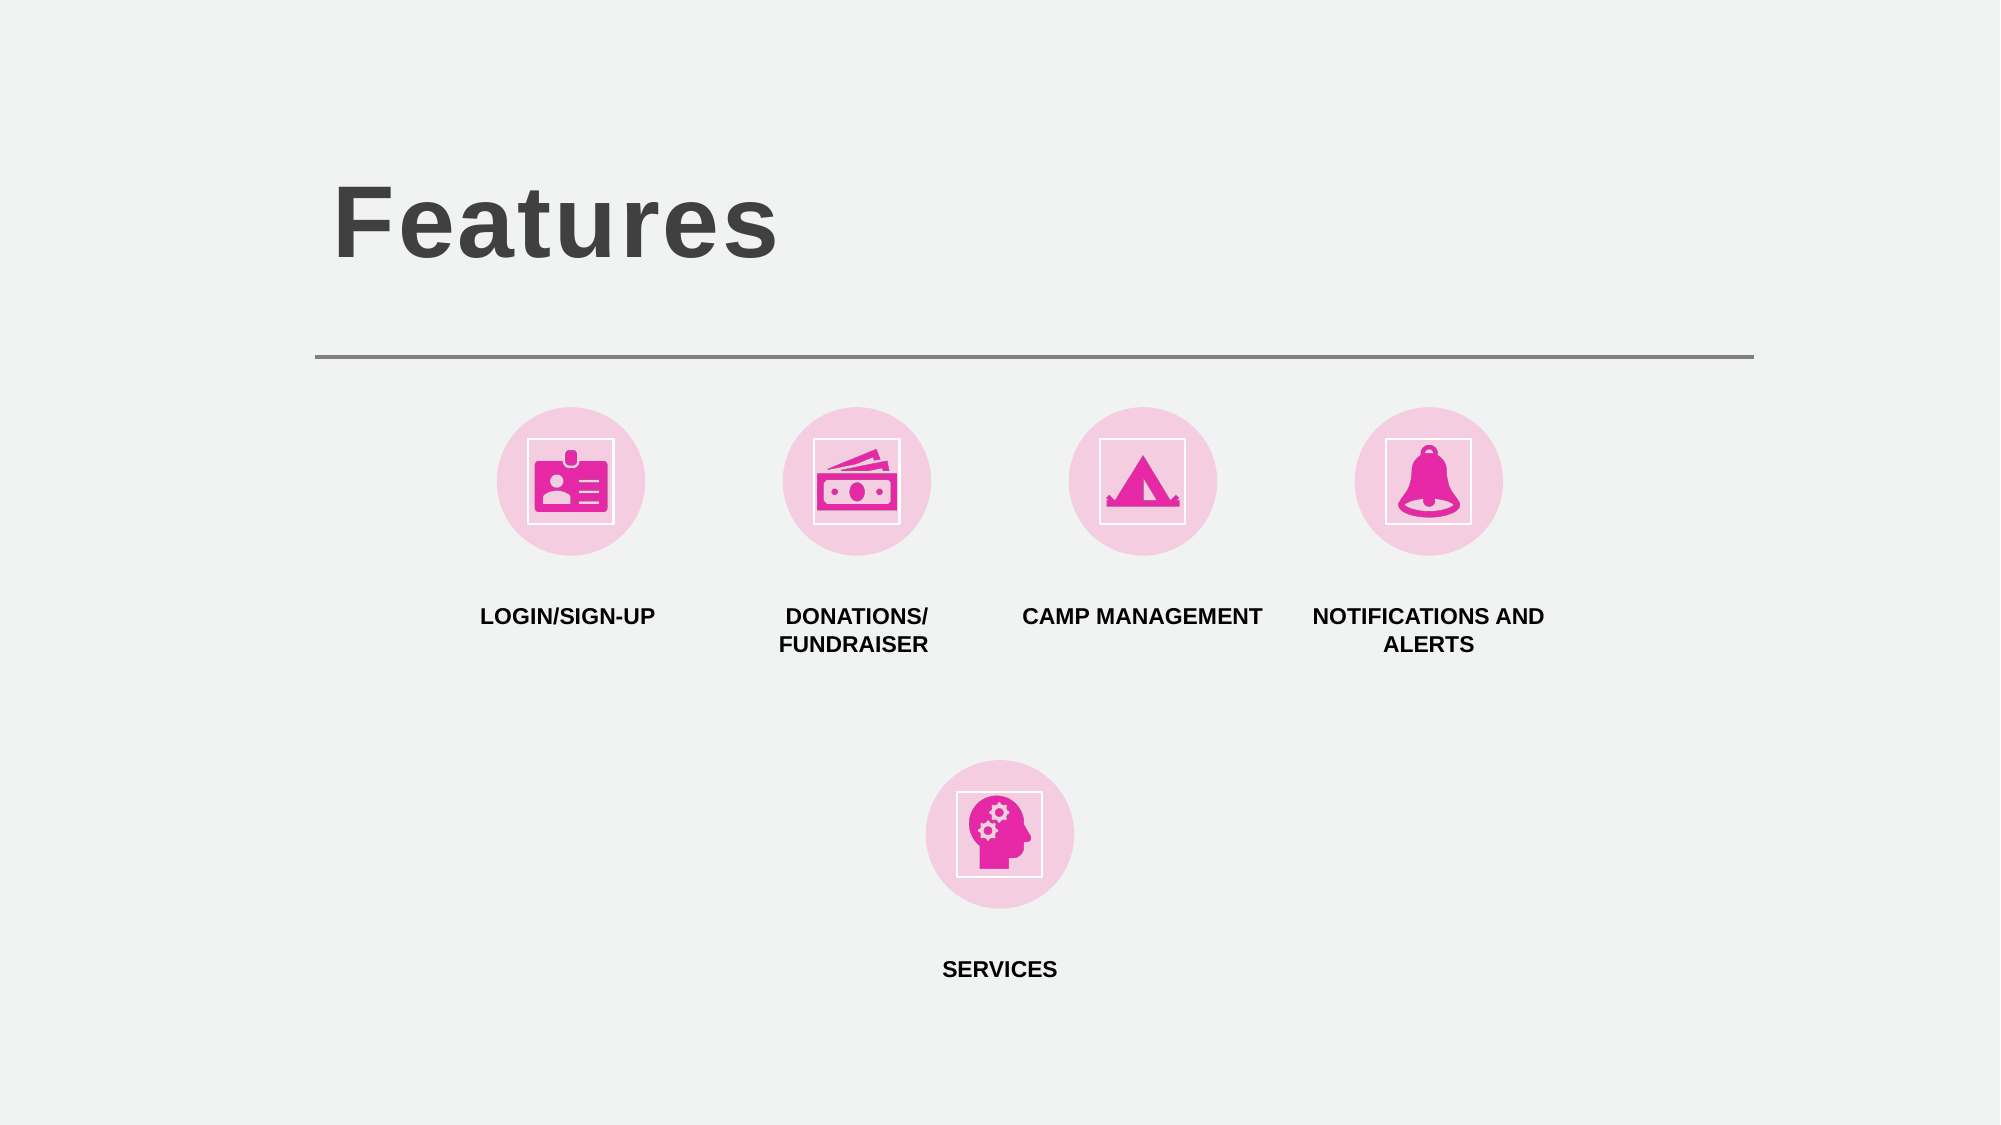

# Features
Login/Sign-up
Donations/Fundraiser
Camp Management
Notifications and Alerts
Services